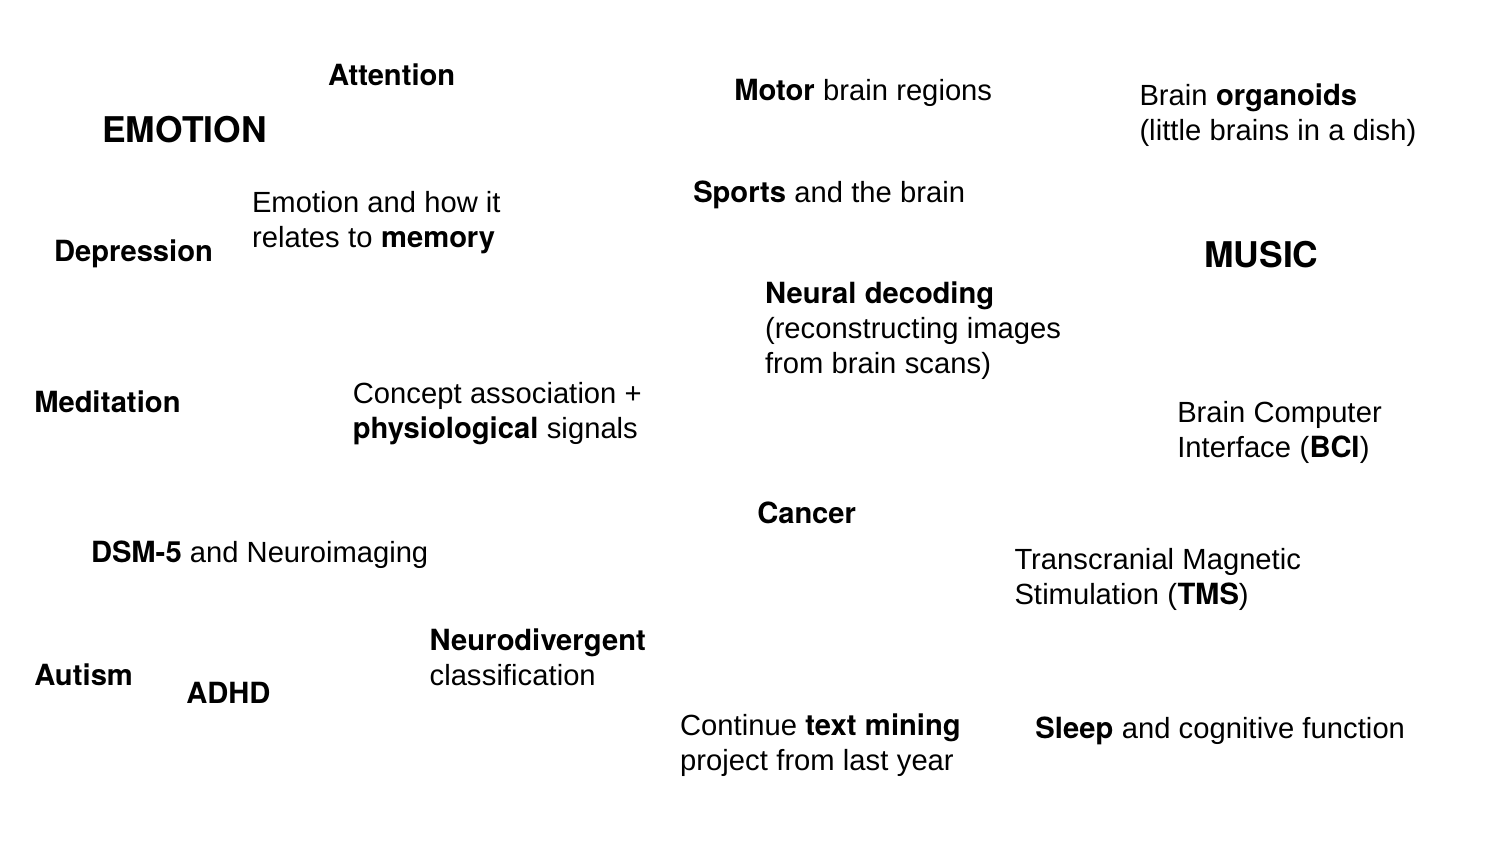

Attention
Motor brain regions
Brain organoids
(little brains in a dish)
EMOTION
Sports and the brain
Emotion and how it relates to memory
Depression
MUSIC
Neural decoding
(reconstructing images from brain scans)
Concept association + physiological signals
Meditation
Brain Computer Interface (BCI)
Cancer
DSM-5 and Neuroimaging
Transcranial Magnetic Stimulation (TMS)
Neurodivergent classification
Autism
ADHD
Continue text mining project from last year
Sleep and cognitive function